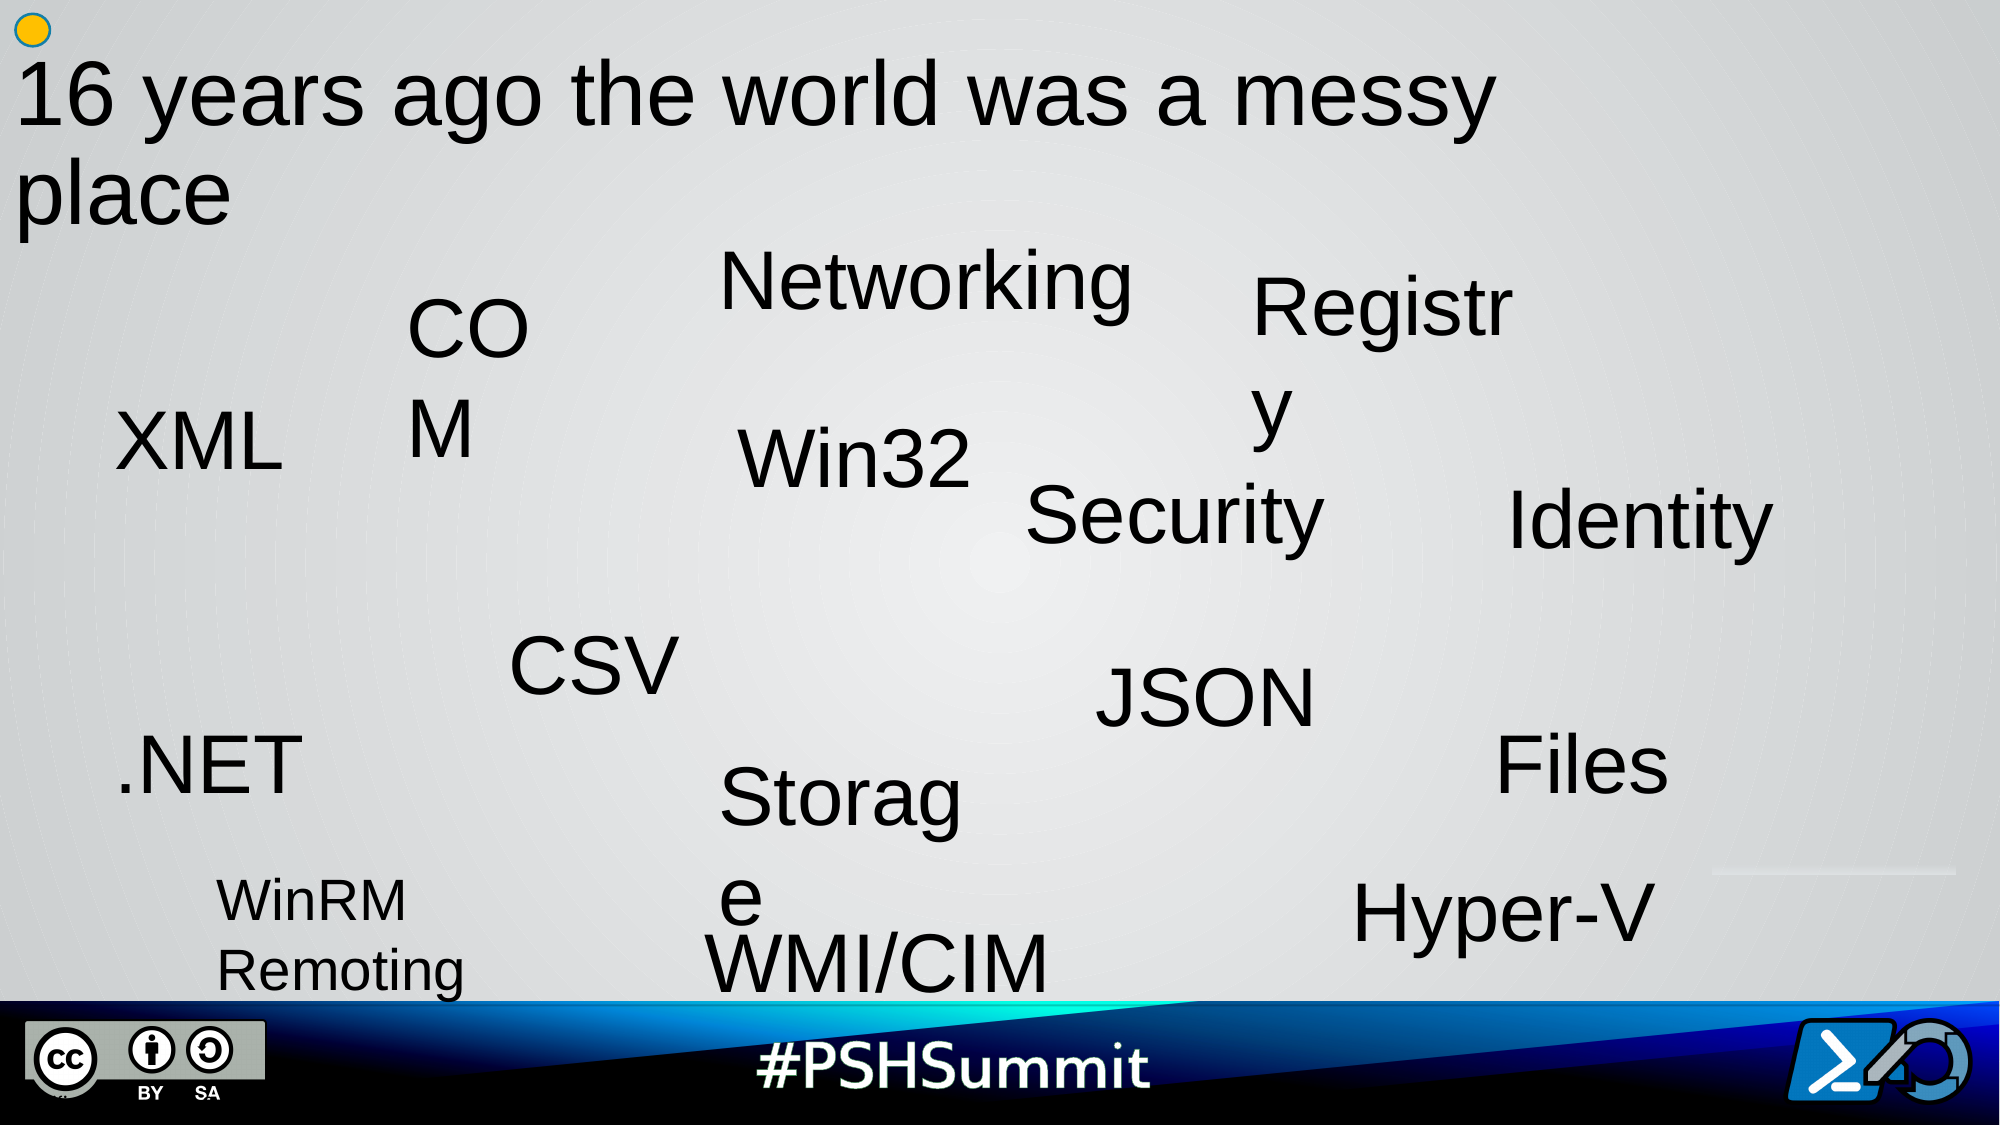

16 years ago the world was a messy place
Networking
Registry
COM
Win32
.NET
Files
WMI/CIM
XML
Security
Identity
CSV
JSON
Storage
Hyper-V
WinRM Remoting